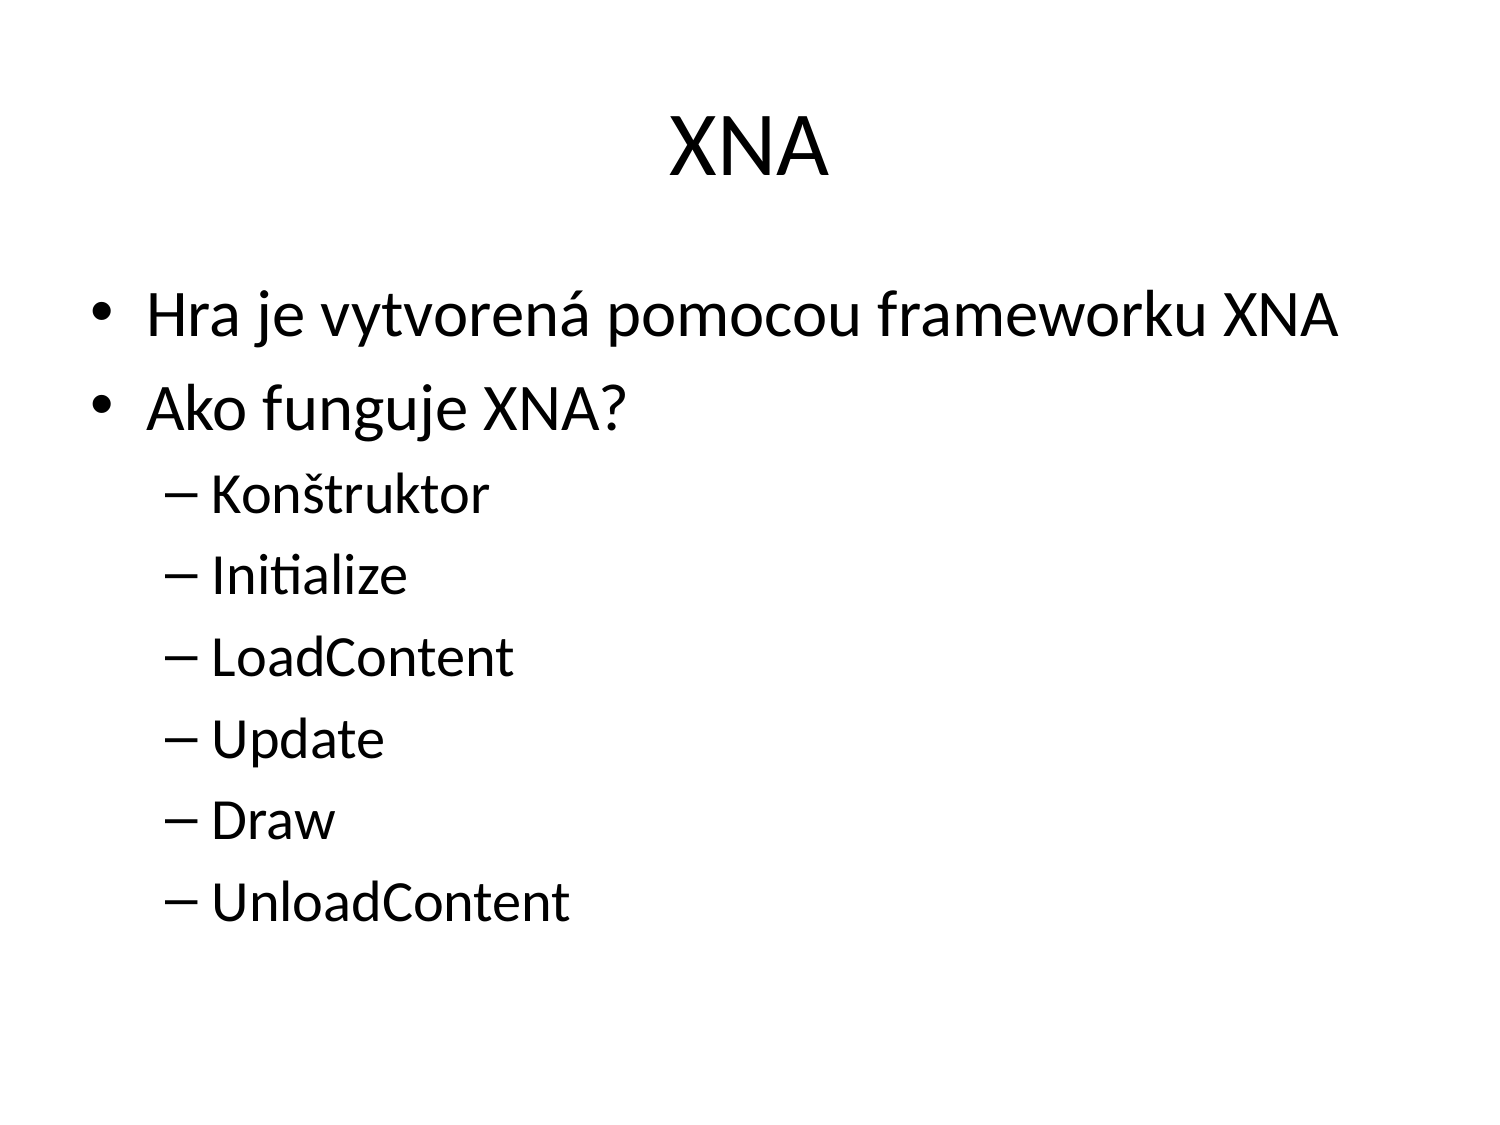

# XNA
Hra je vytvorená pomocou frameworku XNA
Ako funguje XNA?
Konštruktor
Initialize
LoadContent
Update
Draw
UnloadContent